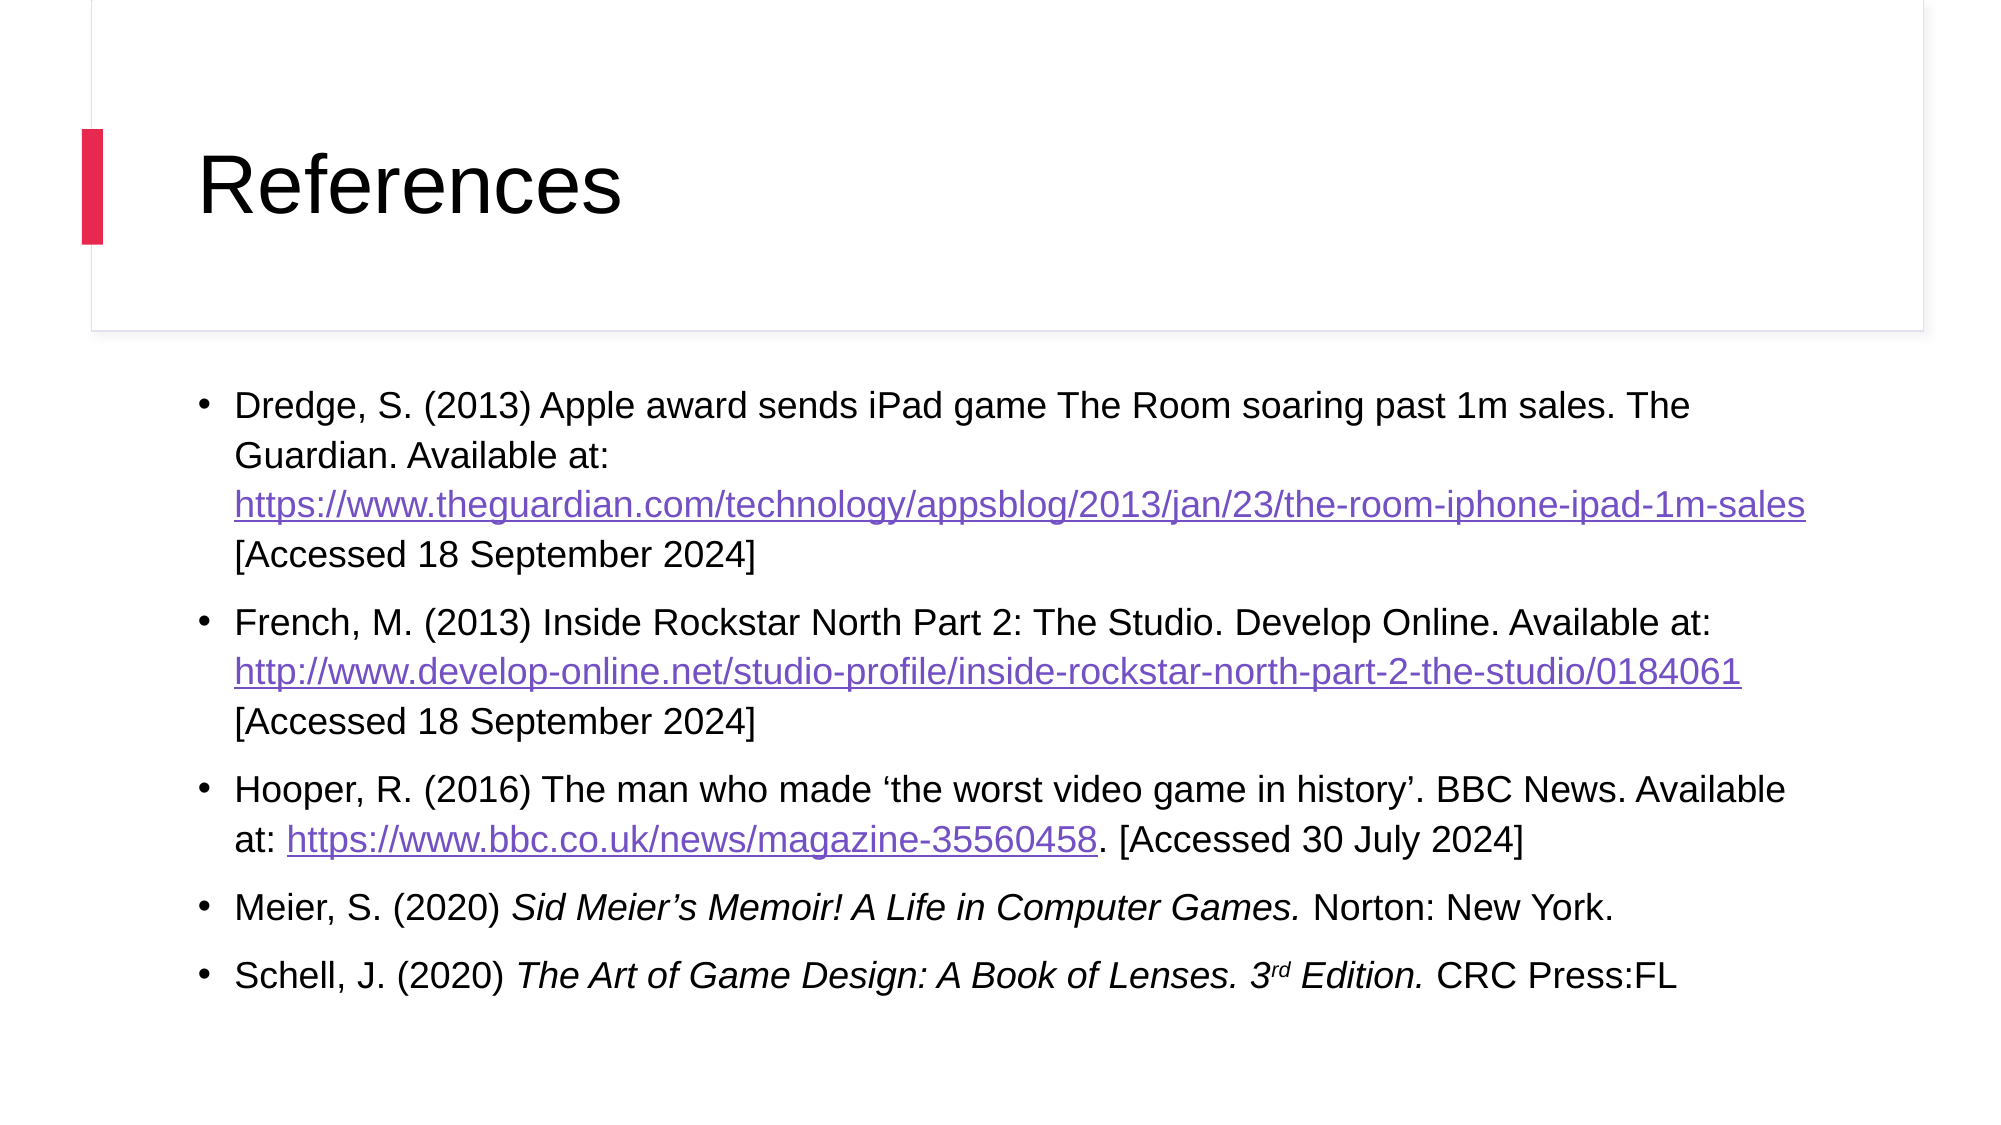

# References
Dredge, S. (2013) Apple award sends iPad game The Room soaring past 1m sales. The Guardian. Available at: https://www.theguardian.com/technology/appsblog/2013/jan/23/the-room-iphone-ipad-1m-sales [Accessed 18 September 2024]
French, M. (2013) Inside Rockstar North Part 2: The Studio. Develop Online. Available at: http://www.develop-online.net/studio-profile/inside-rockstar-north-part-2-the-studio/0184061 [Accessed 18 September 2024]
Hooper, R. (2016) The man who made ‘the worst video game in history’. BBC News. Available at: https://www.bbc.co.uk/news/magazine-35560458. [Accessed 30 July 2024]
Meier, S. (2020) Sid Meier’s Memoir! A Life in Computer Games. Norton: New York.
Schell, J. (2020) The Art of Game Design: A Book of Lenses. 3rd Edition. CRC Press:FL